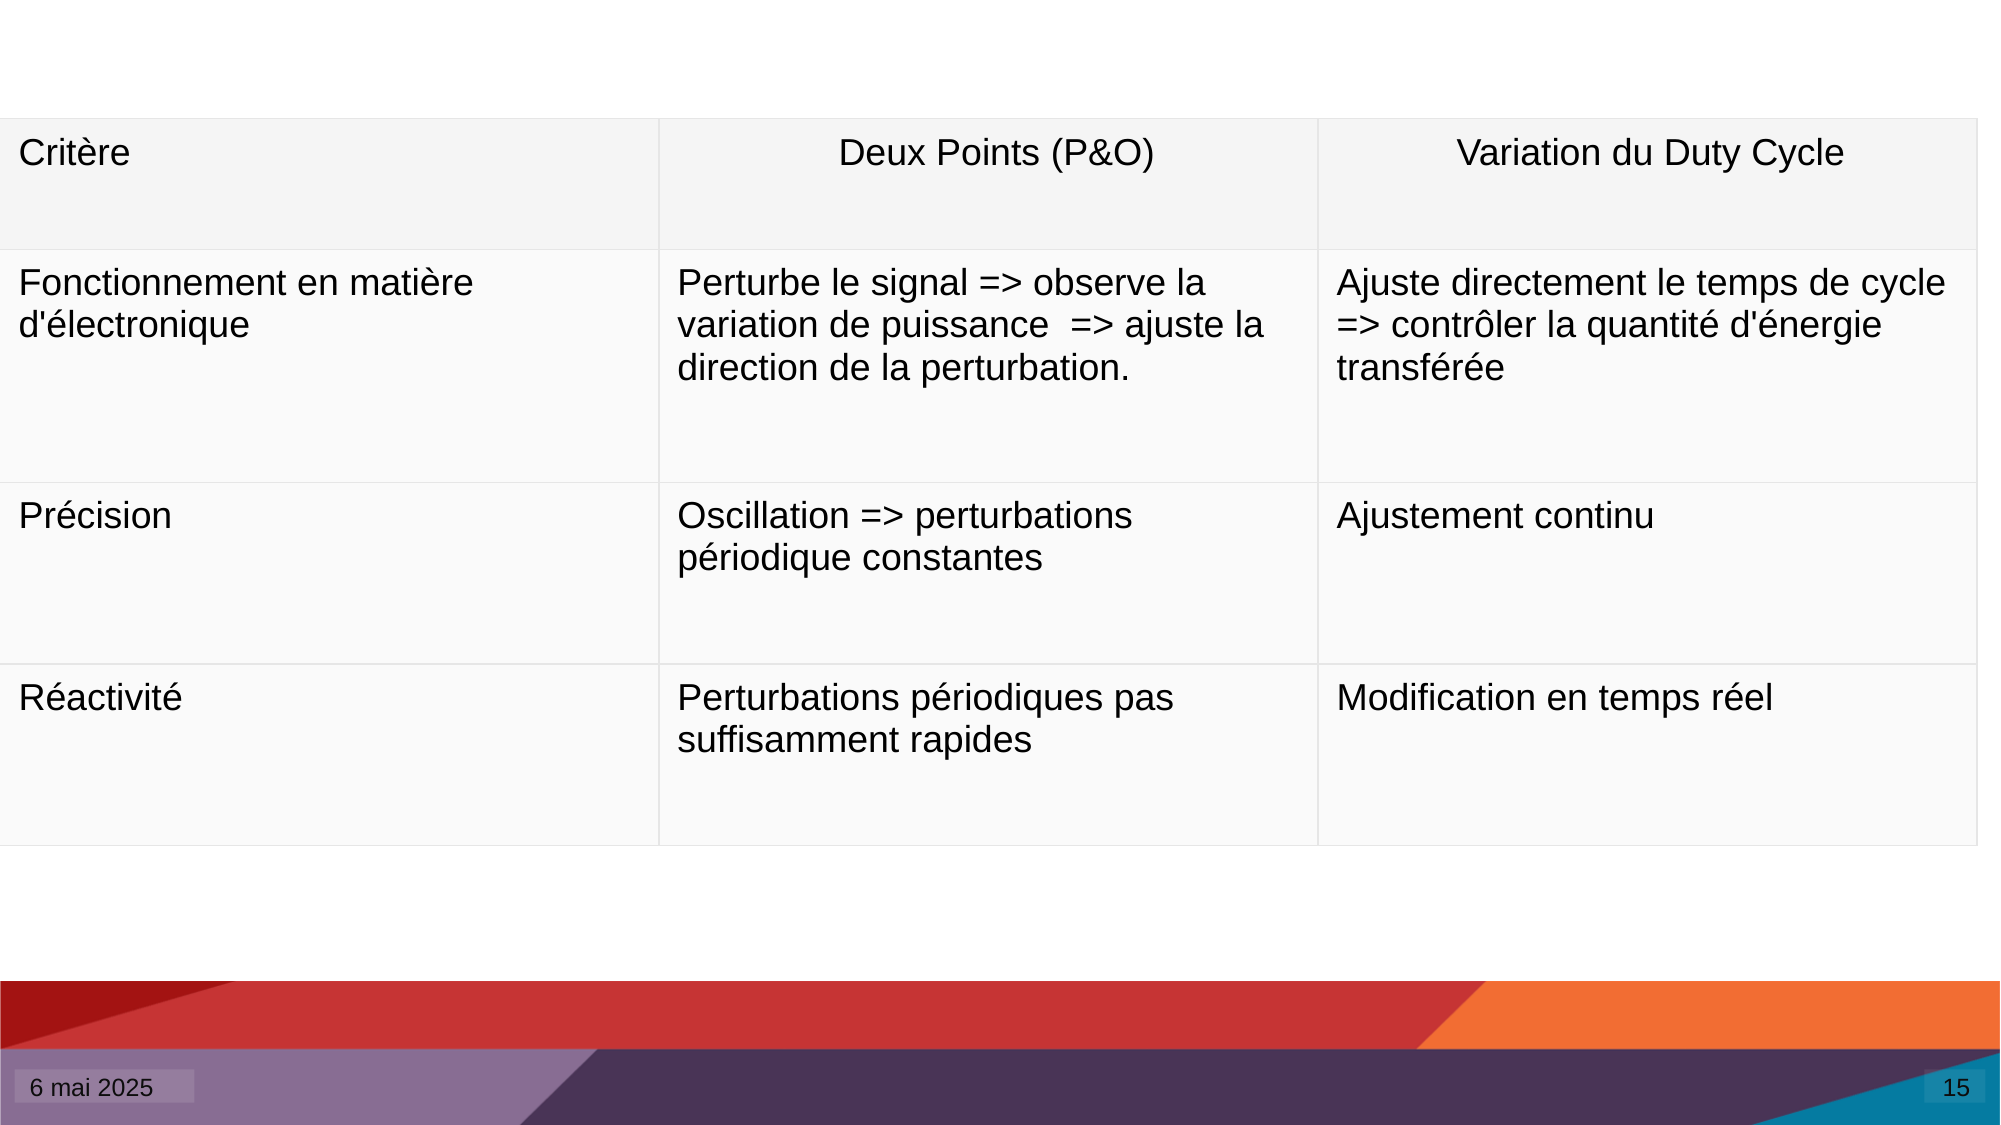

| Critère | Deux Points (P&O) | Variation du Duty Cycle |
| --- | --- | --- |
| Fonctionnement en matière d'électronique | Perturbe le signal => observe la variation de puissance => ajuste la direction de la perturbation. | Ajuste directement le temps de cycle => contrôler la quantité d'énergie transférée |
| Précision | Oscillation => perturbations périodique constantes | Ajustement continu |
| Réactivité | Perturbations périodiques pas suffisamment rapides | Modification en temps réel |
Perturbe & observe
6 mai 2025
15